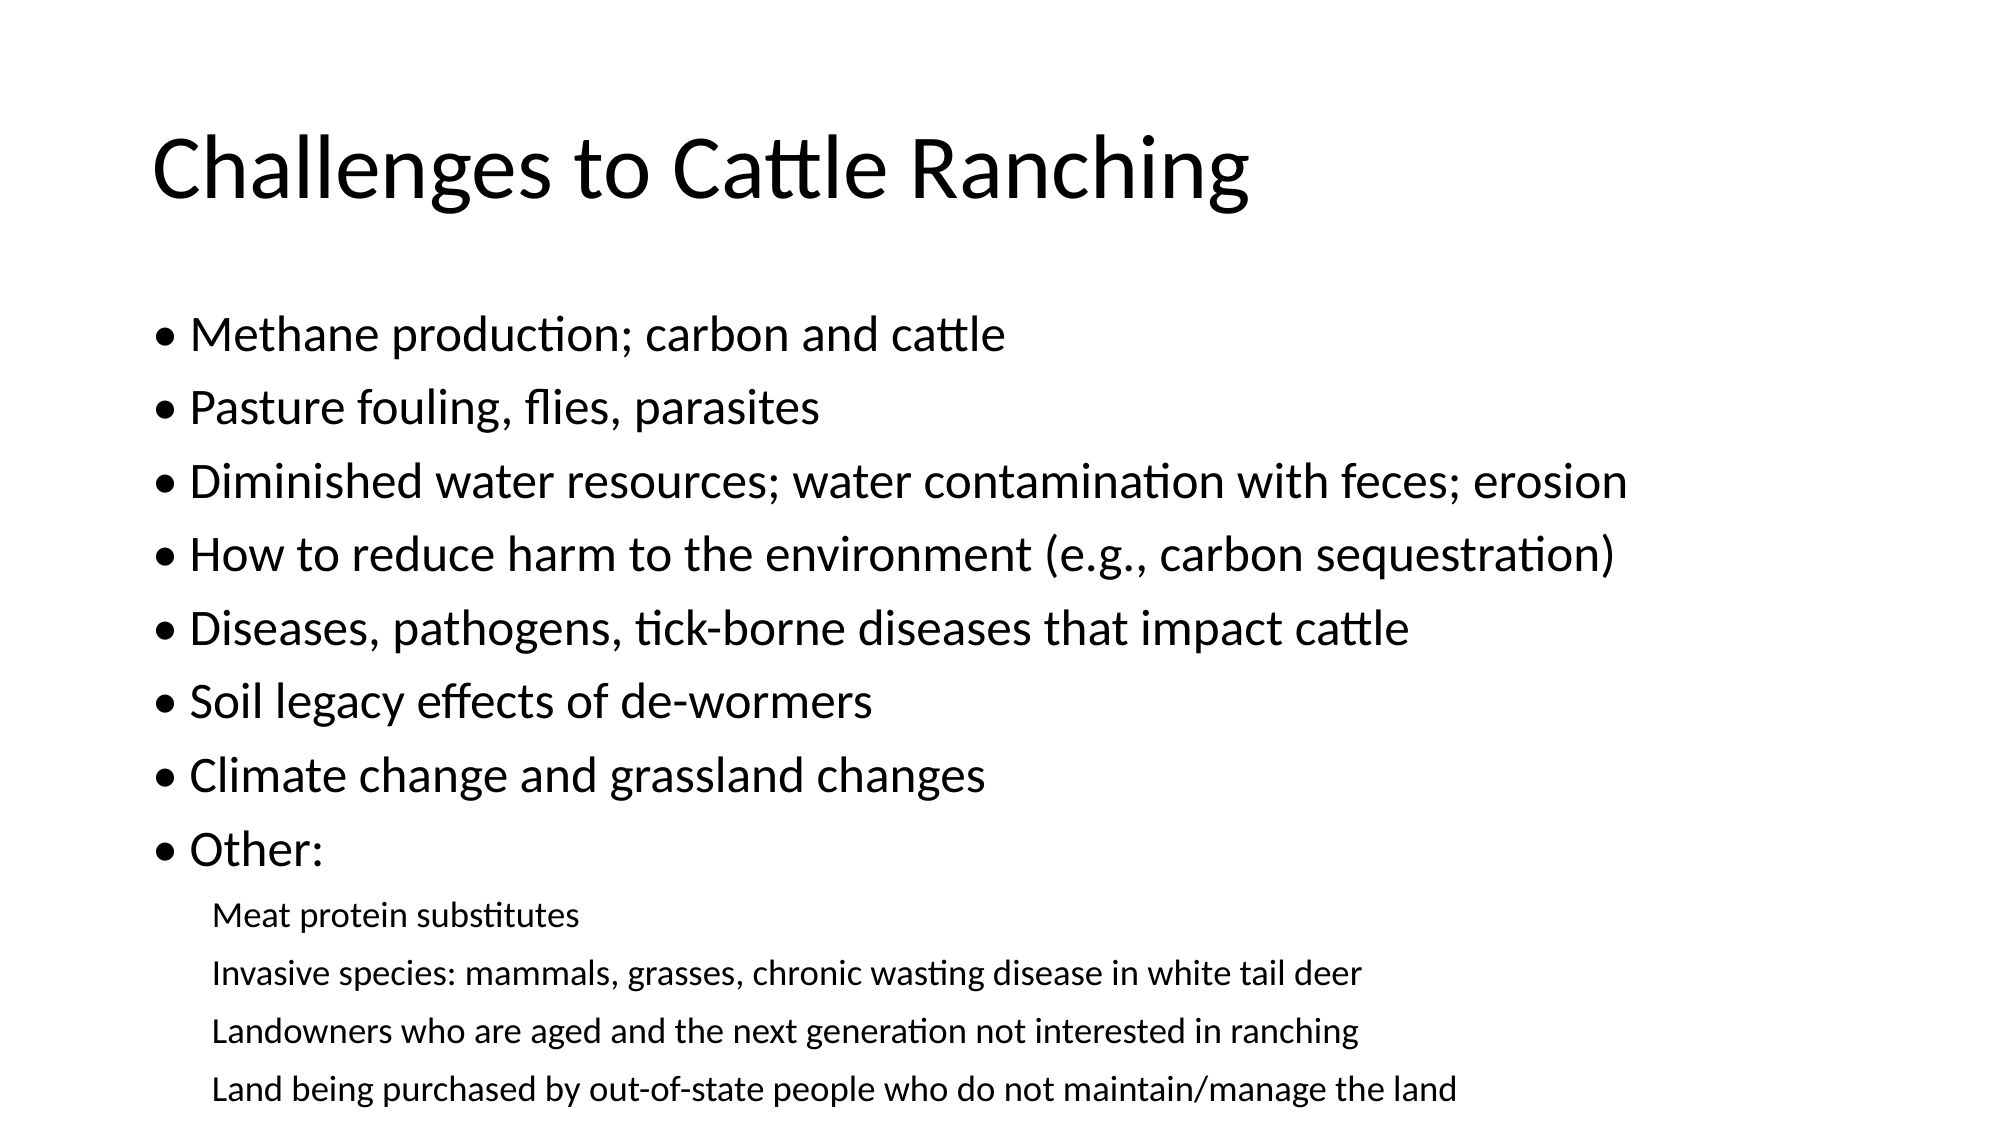

# Challenges to Cattle Ranching
• Methane production; carbon and cattle
• Pasture fouling, flies, parasites
• Diminished water resources; water contamination with feces; erosion
• How to reduce harm to the environment (e.g., carbon sequestration)
• Diseases, pathogens, tick-borne diseases that impact cattle
• Soil legacy effects of de-wormers
• Climate change and grassland changes
• Other:
Meat protein substitutes
Invasive species: mammals, grasses, chronic wasting disease in white tail deer
Landowners who are aged and the next generation not interested in ranching
Land being purchased by out-of-state people who do not maintain/manage the land